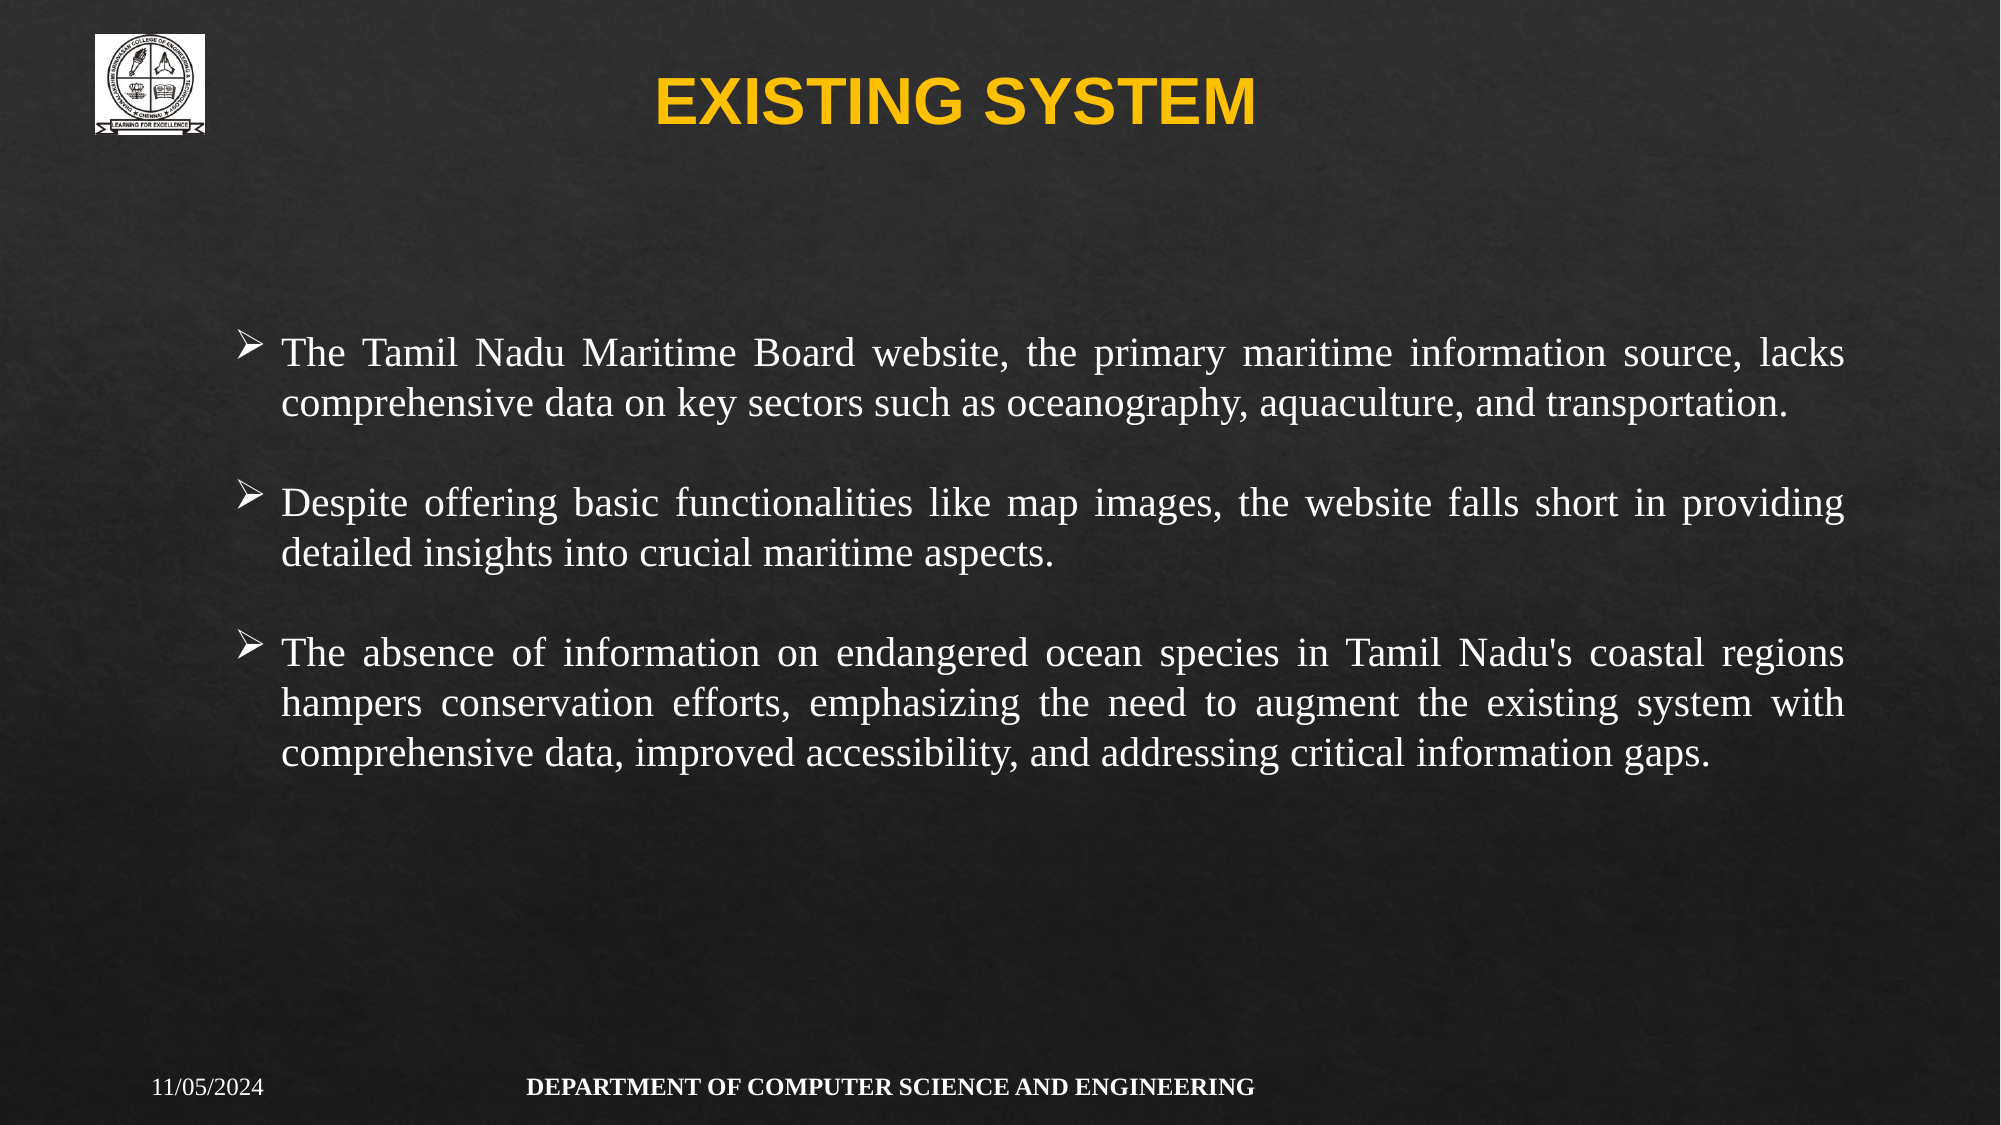

EXISTING SYSTEM
The Tamil Nadu Maritime Board website, the primary maritime information source, lacks comprehensive data on key sectors such as oceanography, aquaculture, and transportation.

Despite offering basic functionalities like map images, the website falls short in providing detailed insights into crucial maritime aspects.

The absence of information on endangered ocean species in Tamil Nadu's coastal regions hampers conservation efforts, emphasizing the need to augment the existing system with comprehensive data, improved accessibility, and addressing critical information gaps.